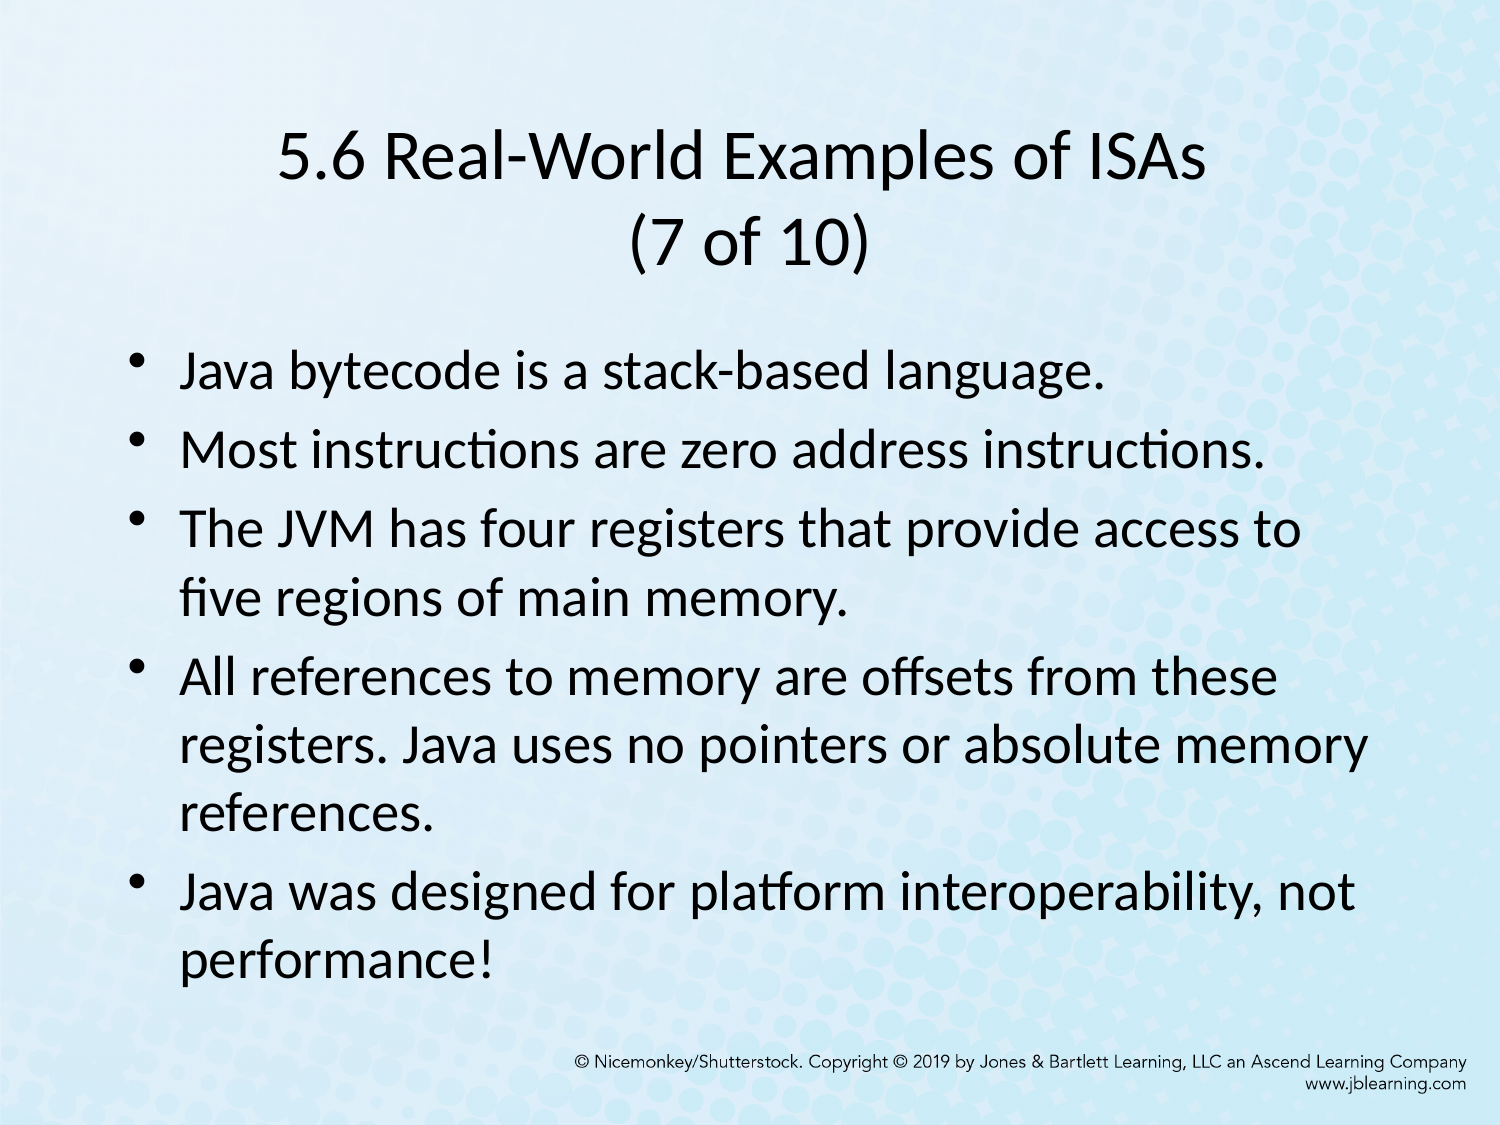

# 5.6 Real-World Examples of ISAs (7 of 10)
Java bytecode is a stack-based language.
Most instructions are zero address instructions.
The JVM has four registers that provide access to five regions of main memory.
All references to memory are offsets from these registers. Java uses no pointers or absolute memory references.
Java was designed for platform interoperability, not performance!